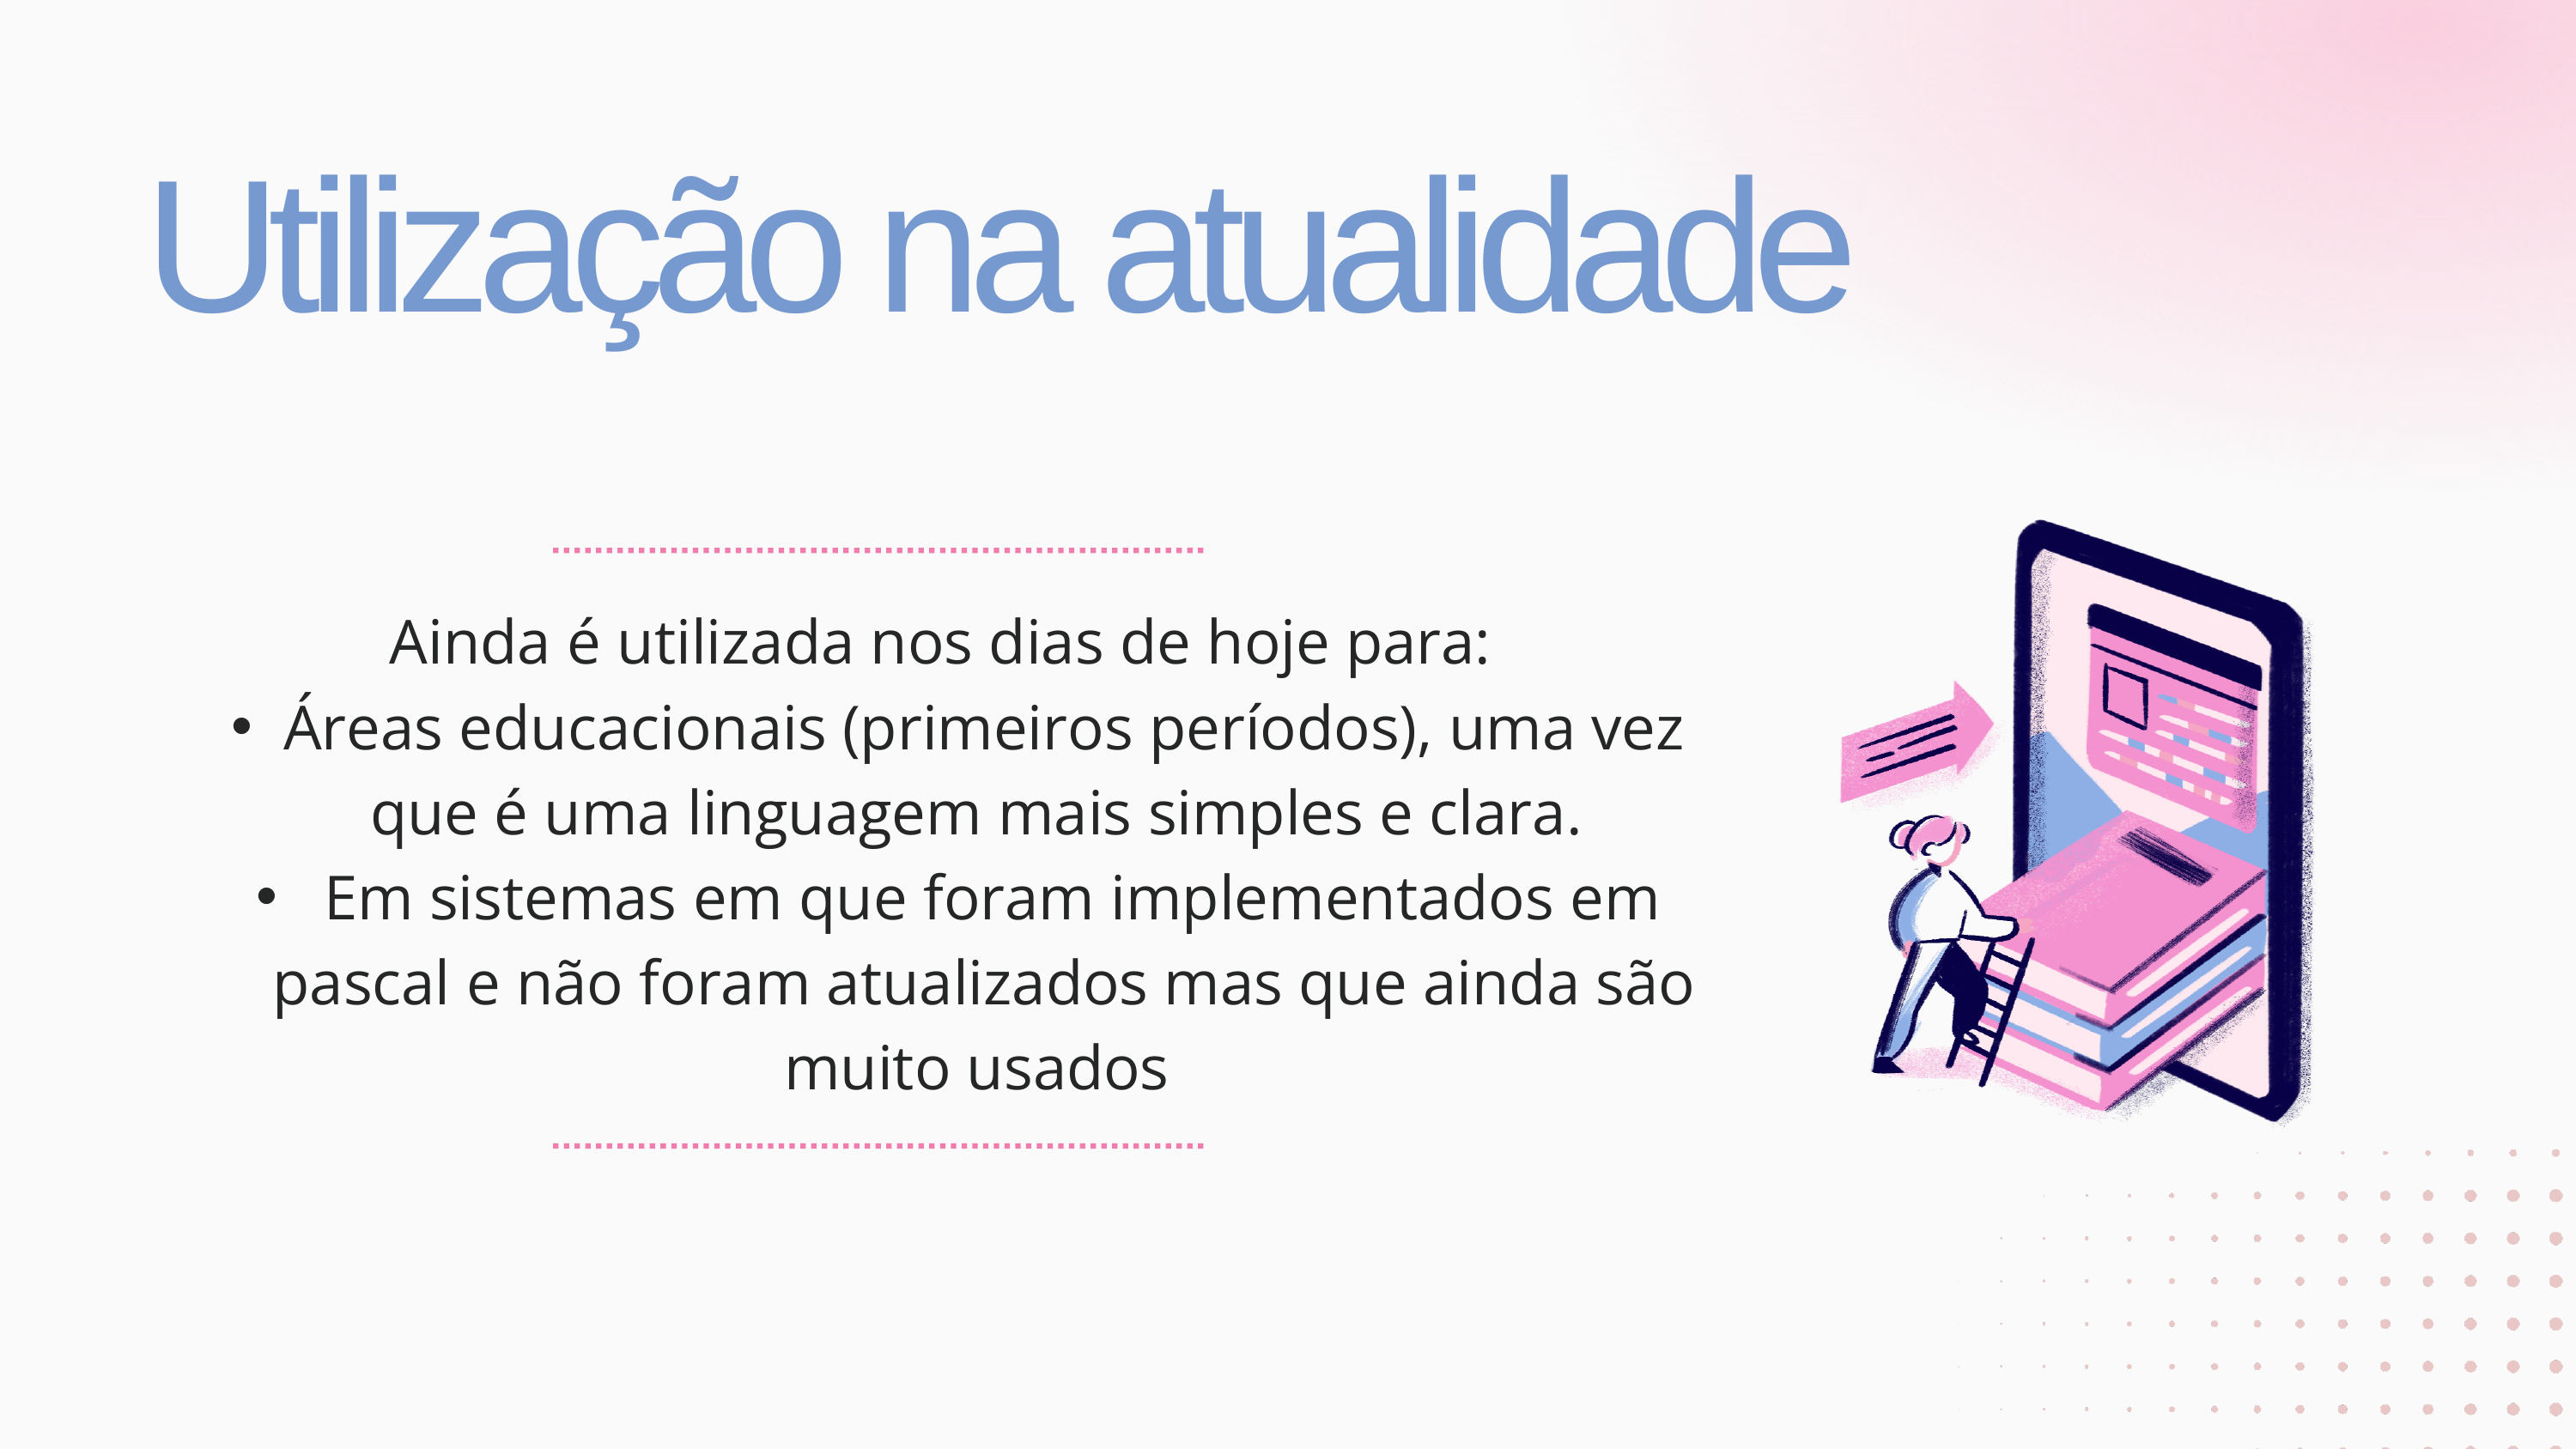

Utilização na atualidade

 Ainda é utilizada nos dias de hoje para:
Áreas educacionais (primeiros períodos), uma vez que é uma linguagem mais simples e clara.
 Em sistemas em que foram implementados em pascal e não foram atualizados mas que ainda são muito usados